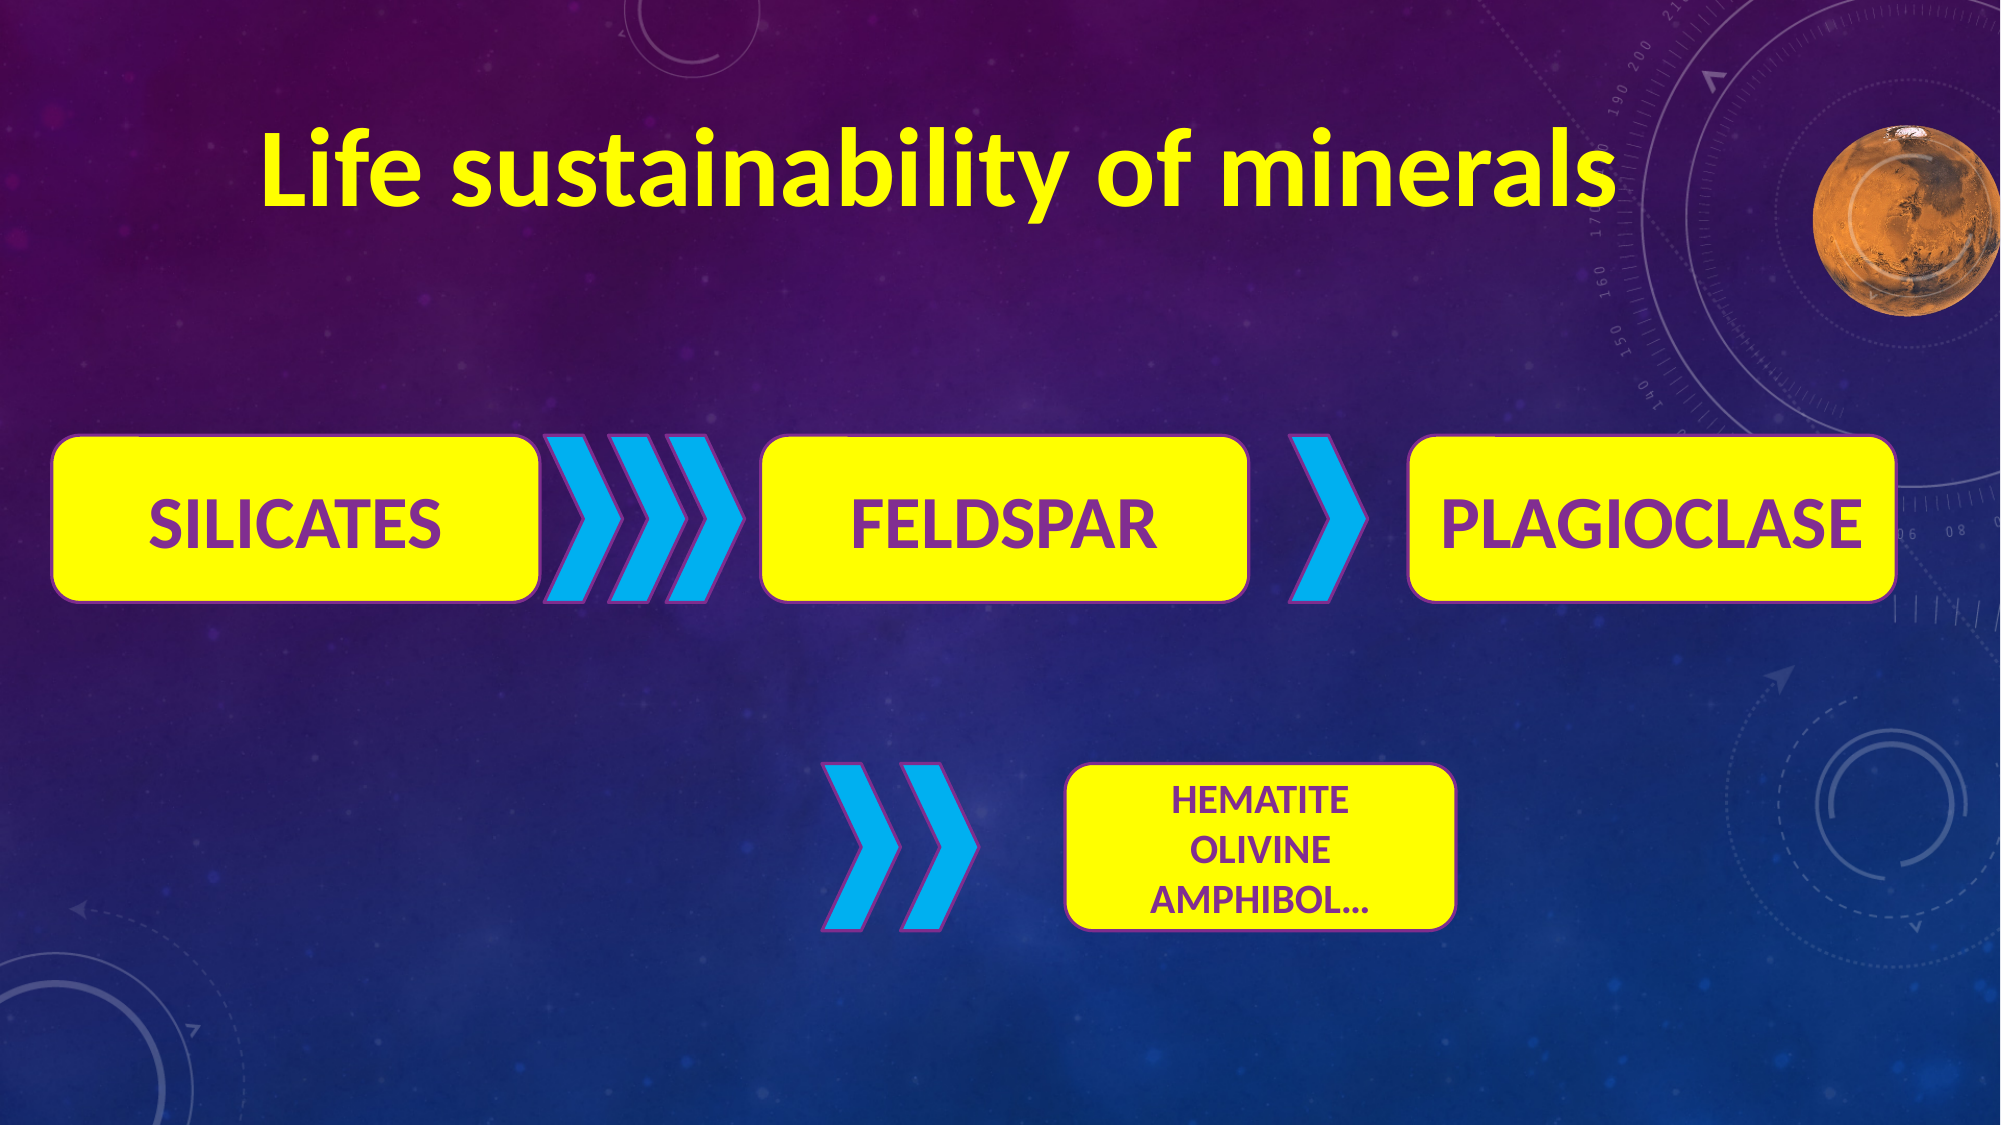

Life sustainability of minerals

FELDSPAR
SILICATES
PLAGIOCLASE
HEMATITE
OLIVINE
AMPHIBOL…